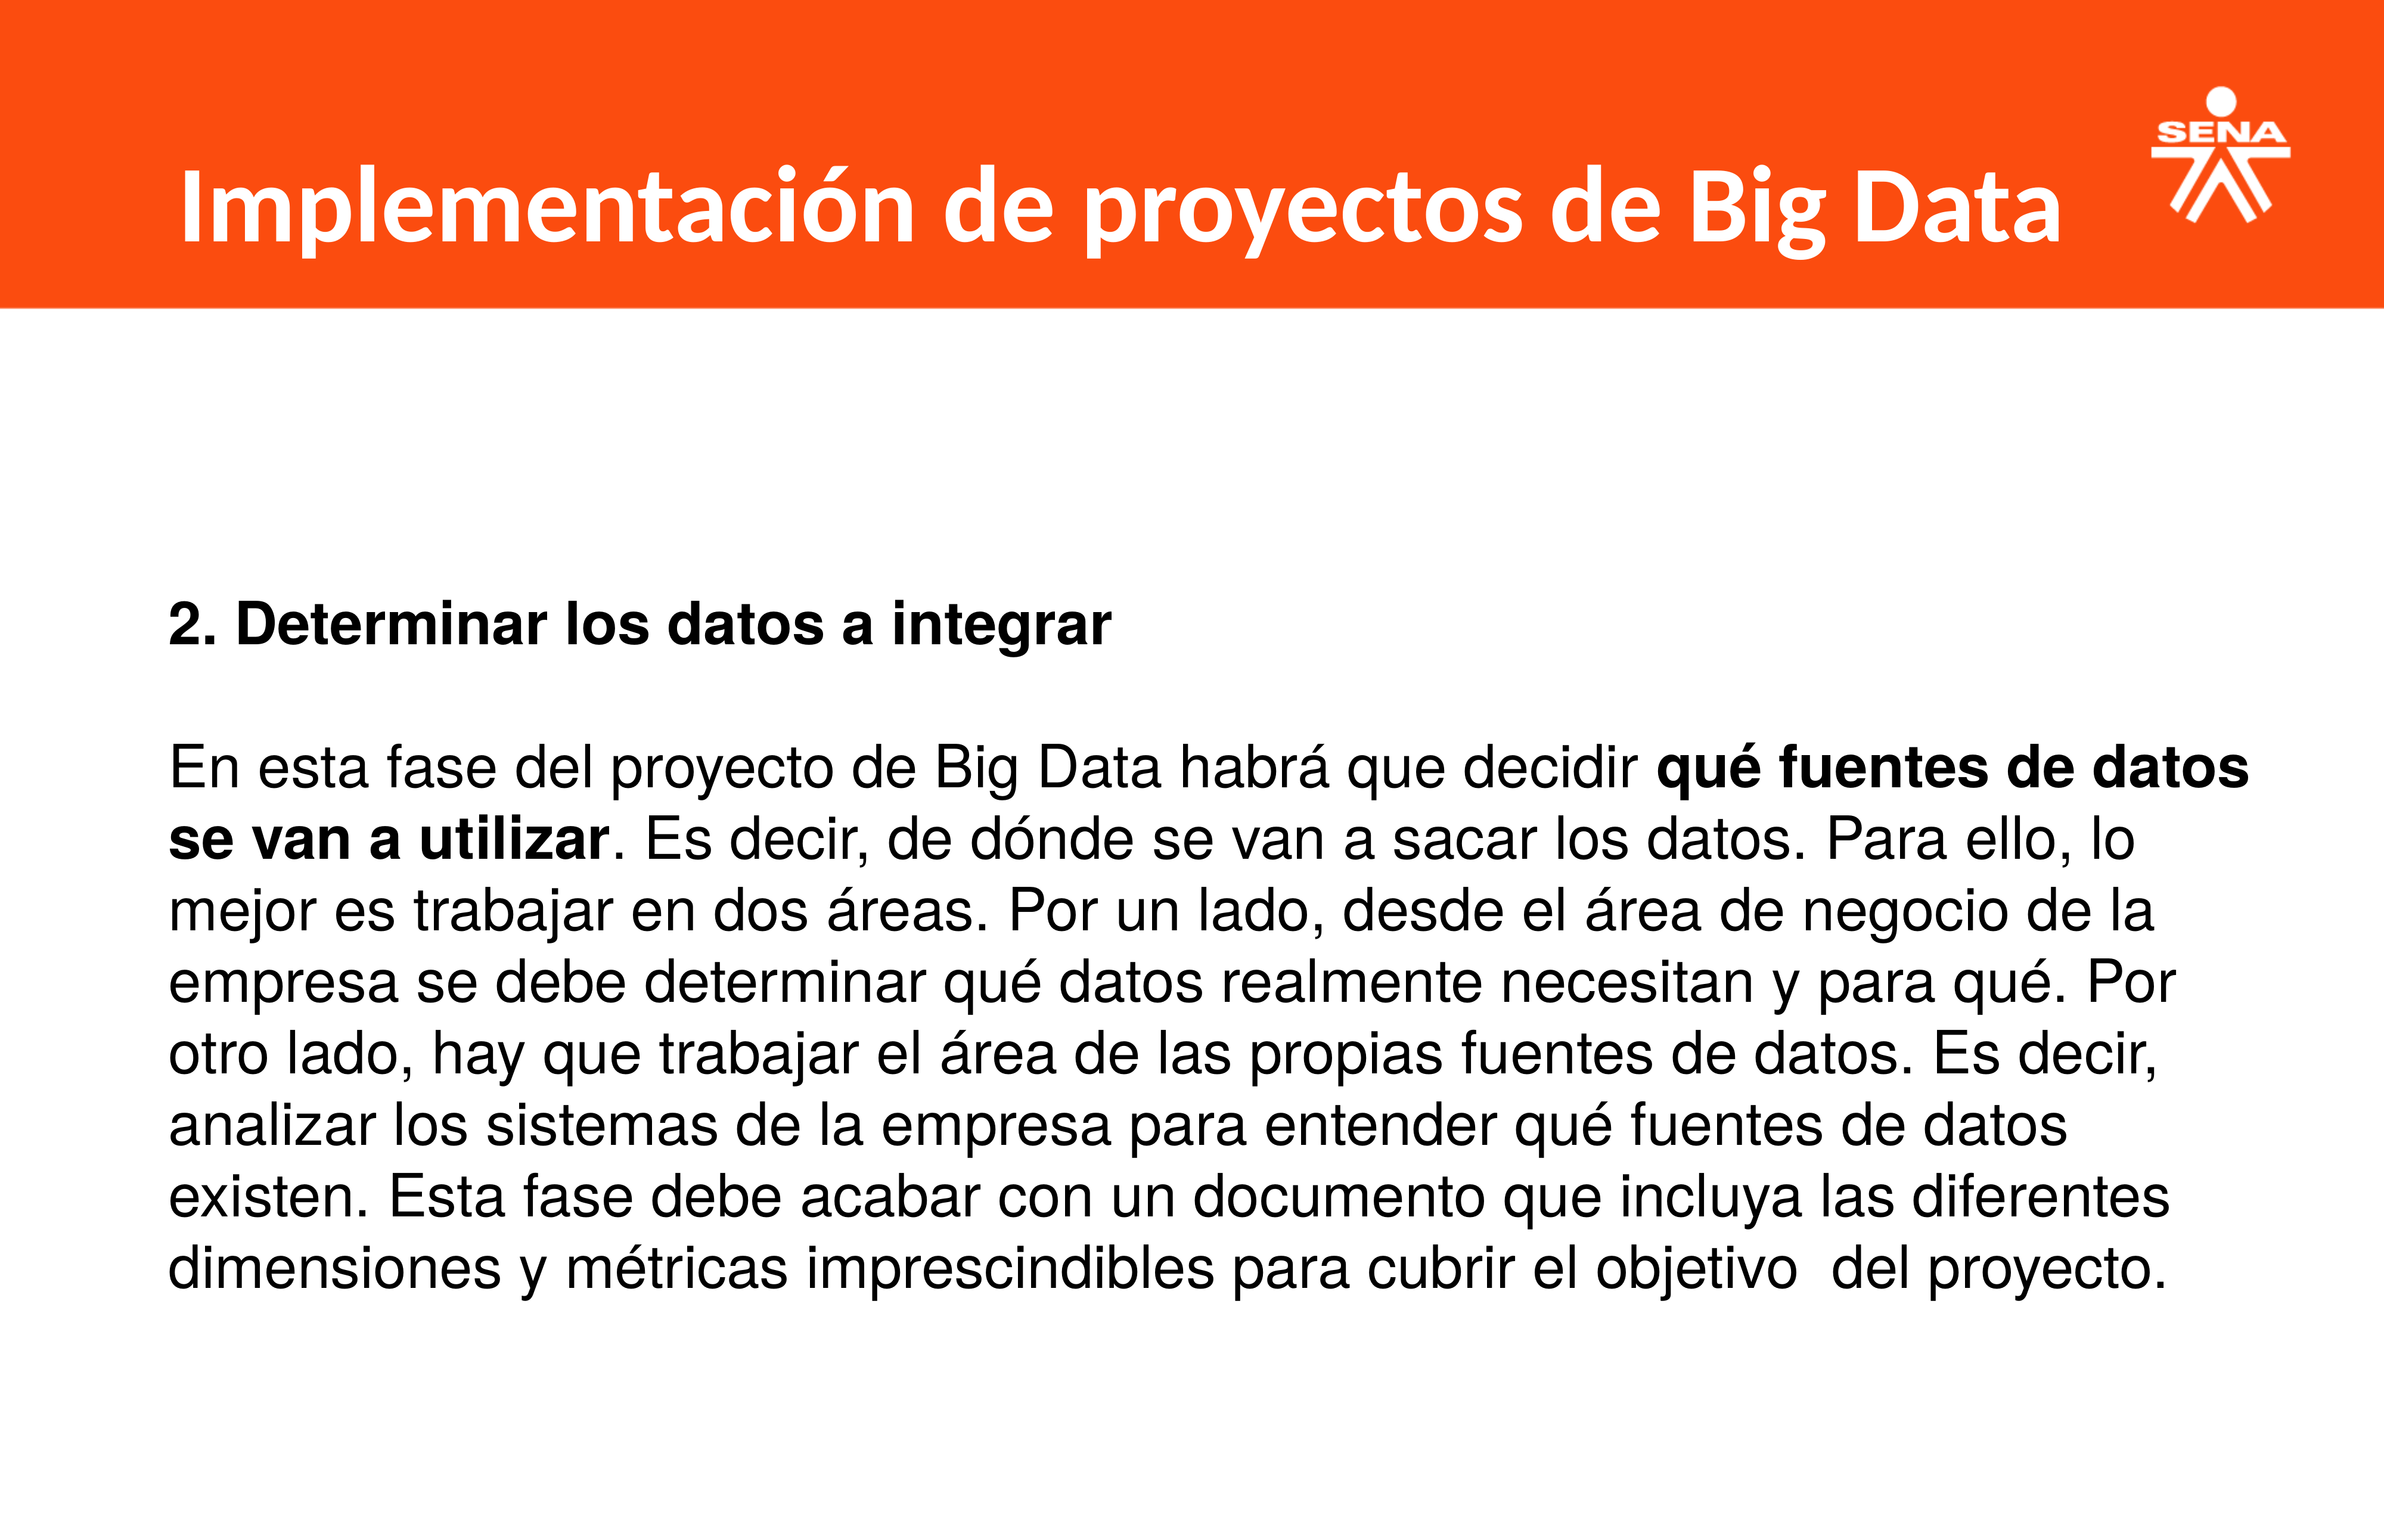

Implementación de proyectos de Big Data

2. Determinar los datos a integrar

En esta fase del proyecto de Big Data habrá que decidir qué fuentes de datos se van a utilizar. Es decir, de dónde se van a sacar los datos. Para ello, lo mejor es trabajar en dos áreas. Por un lado, desde el área de negocio de la empresa se debe determinar qué datos realmente necesitan y para qué. Por otro lado, hay que trabajar el área de las propias fuentes de datos. Es decir, analizar los sistemas de la empresa para entender qué fuentes de datos existen. Esta fase debe acabar con un documento que incluya las diferentes dimensiones y métricas imprescindibles para cubrir el objetivo  del proyecto.